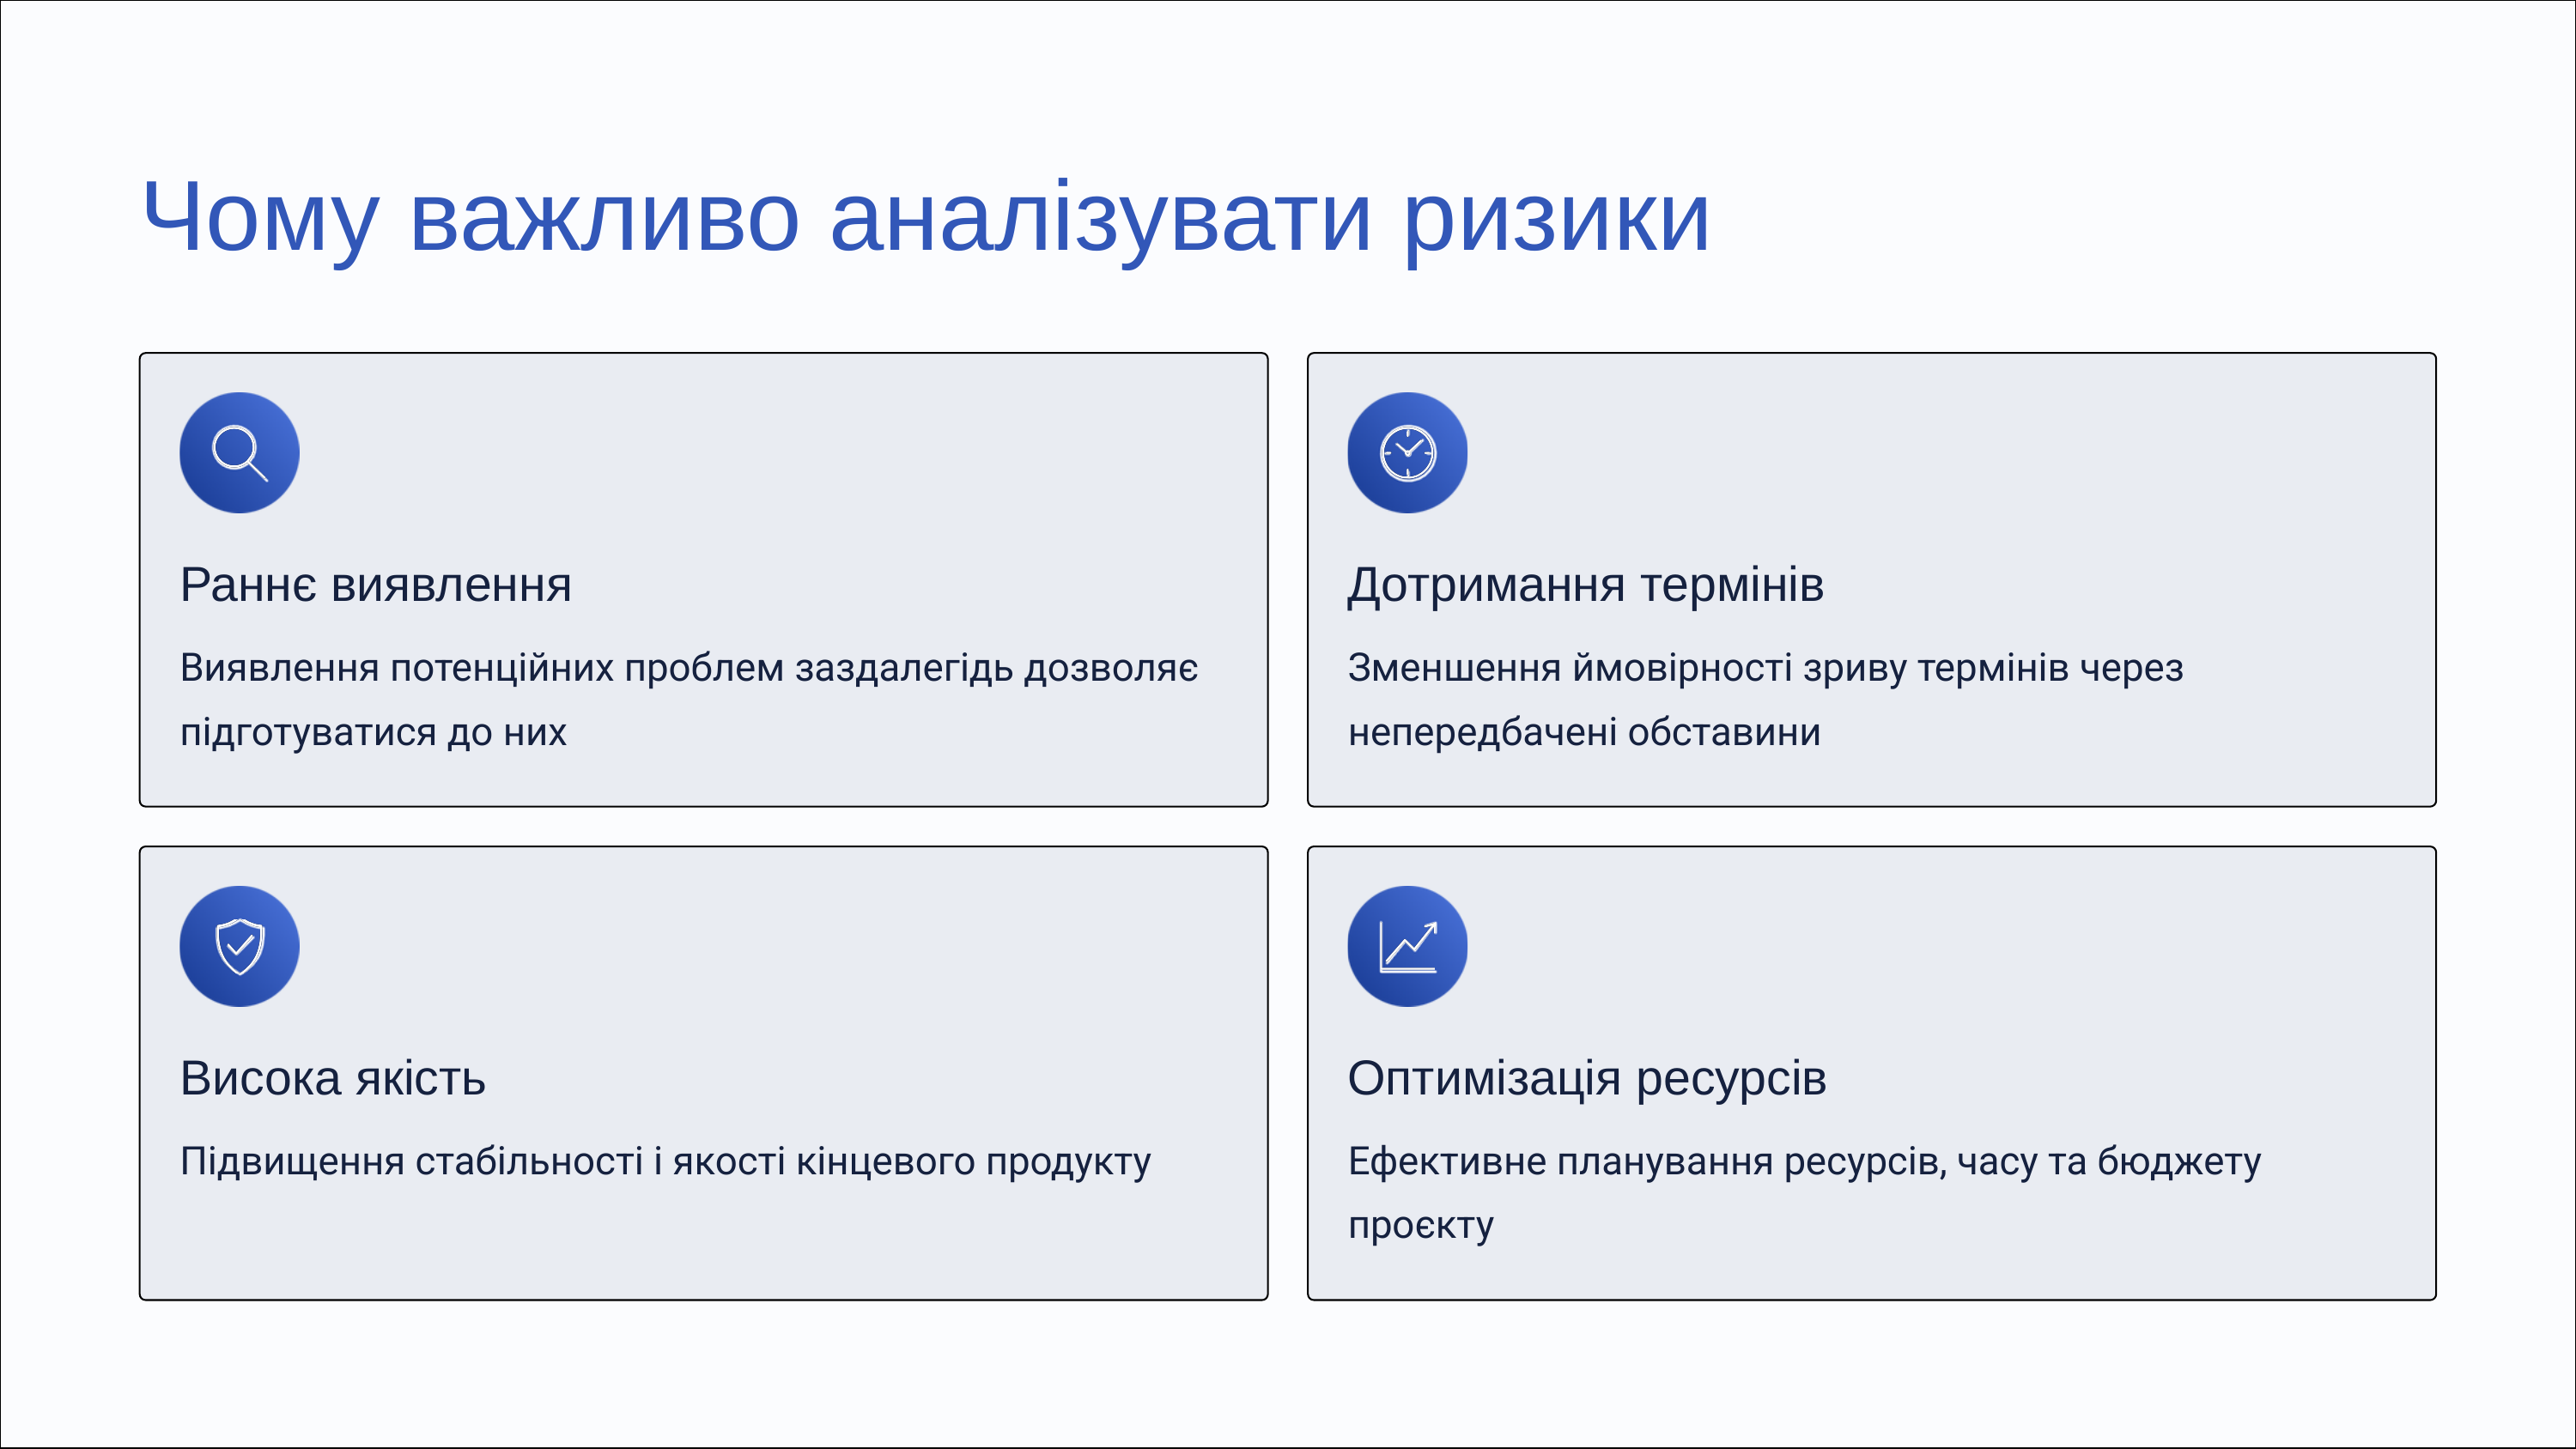

Чому важливо аналізувати ризики

Раннє виявлення
Дотримання термінів
Виявлення потенційних проблем заздалегідь дозволяє підготуватися до них
Зменшення ймовірності зриву термінів через непередбачені обставини

Висока якість
Оптимізація ресурсів
Підвищення стабільності і якості кінцевого продукту
Ефективне планування ресурсів, часу та бюджету проєкту